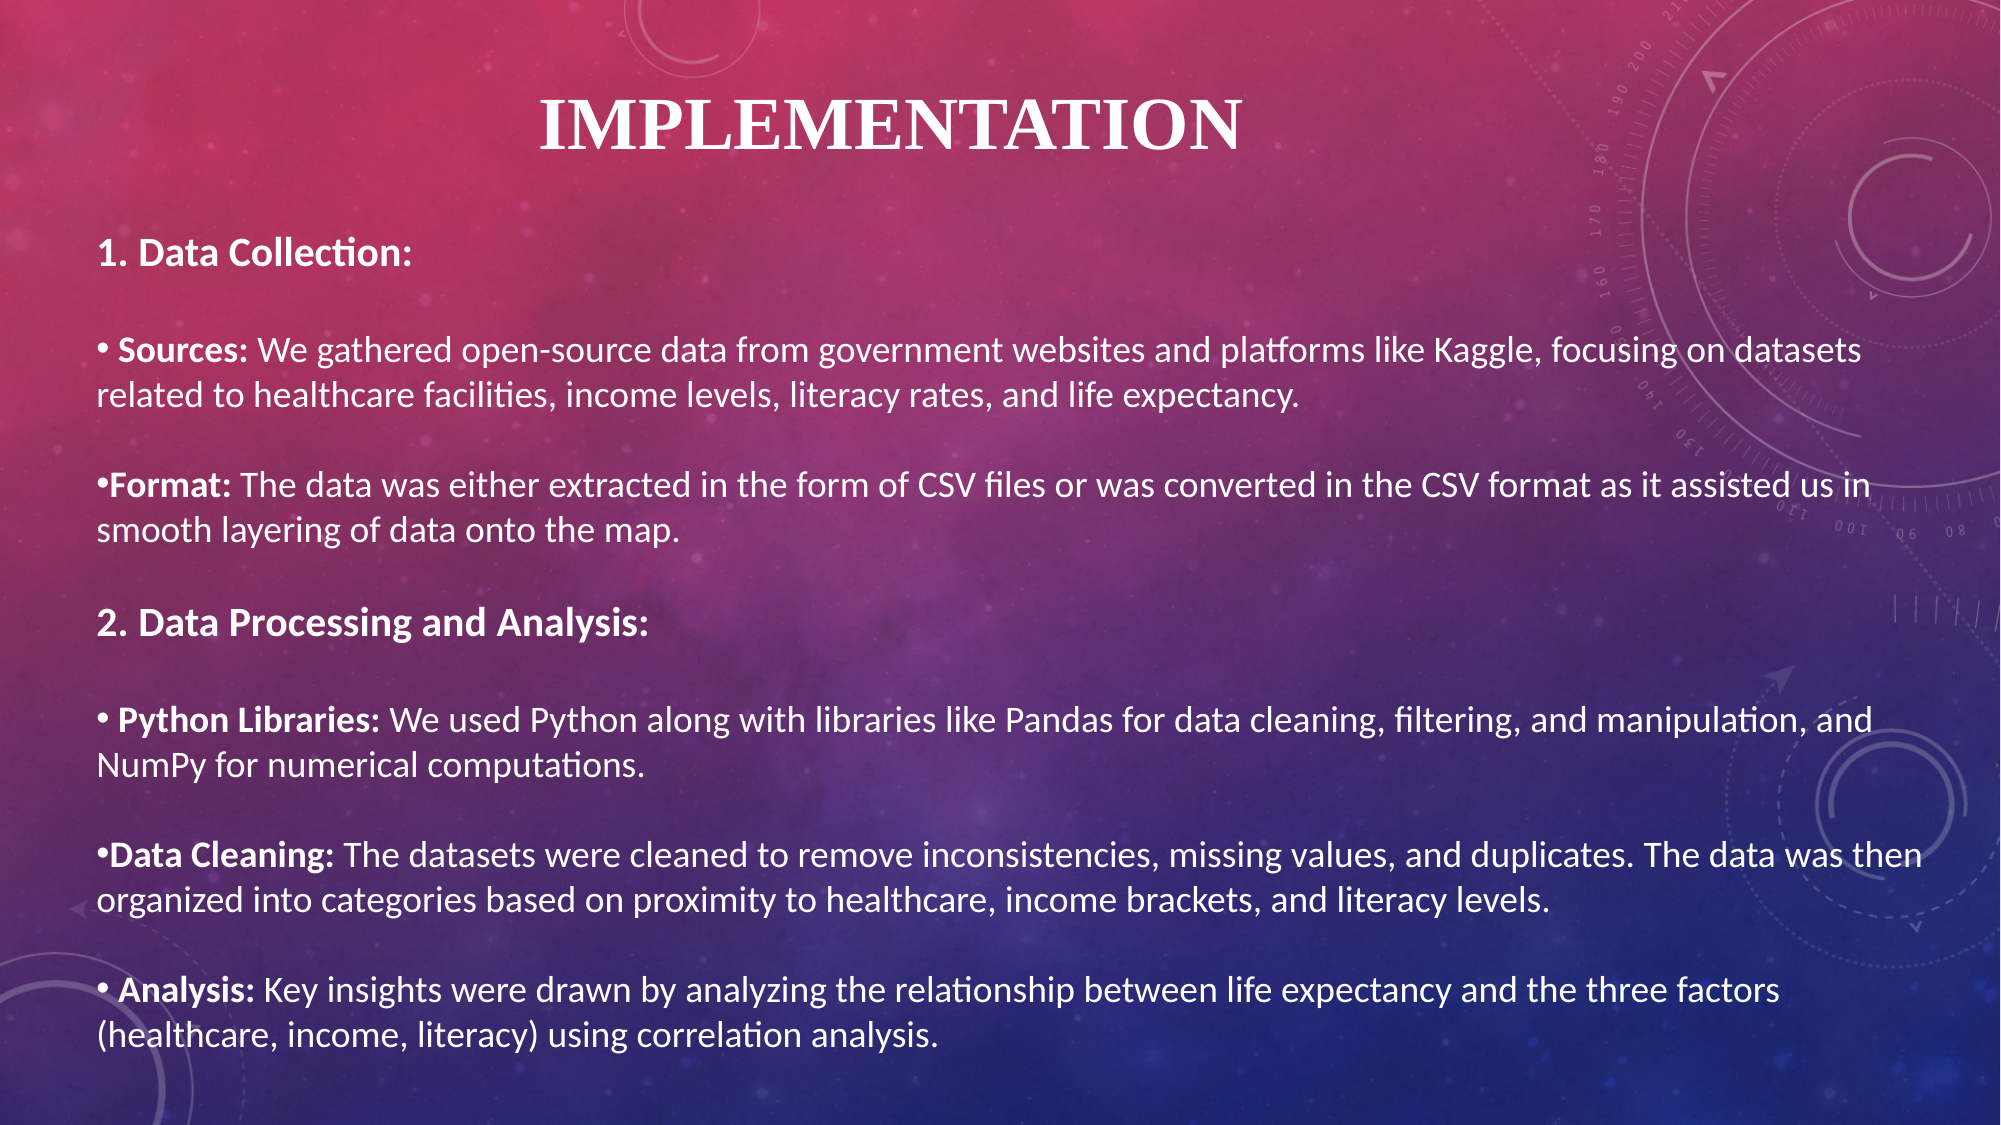

# implementation
1. Data Collection:

 Sources: We gathered open-source data from government websites and platforms like Kaggle, focusing on datasets related to healthcare facilities, income levels, literacy rates, and life expectancy.

Format: The data was either extracted in the form of CSV files or was converted in the CSV format as it assisted us in smooth layering of data onto the map.

2. Data Processing and Analysis:

 Python Libraries: We used Python along with libraries like Pandas for data cleaning, filtering, and manipulation, and NumPy for numerical computations.

Data Cleaning: The datasets were cleaned to remove inconsistencies, missing values, and duplicates. The data was then organized into categories based on proximity to healthcare, income brackets, and literacy levels.

 Analysis: Key insights were drawn by analyzing the relationship between life expectancy and the three factors (healthcare, income, literacy) using correlation analysis.